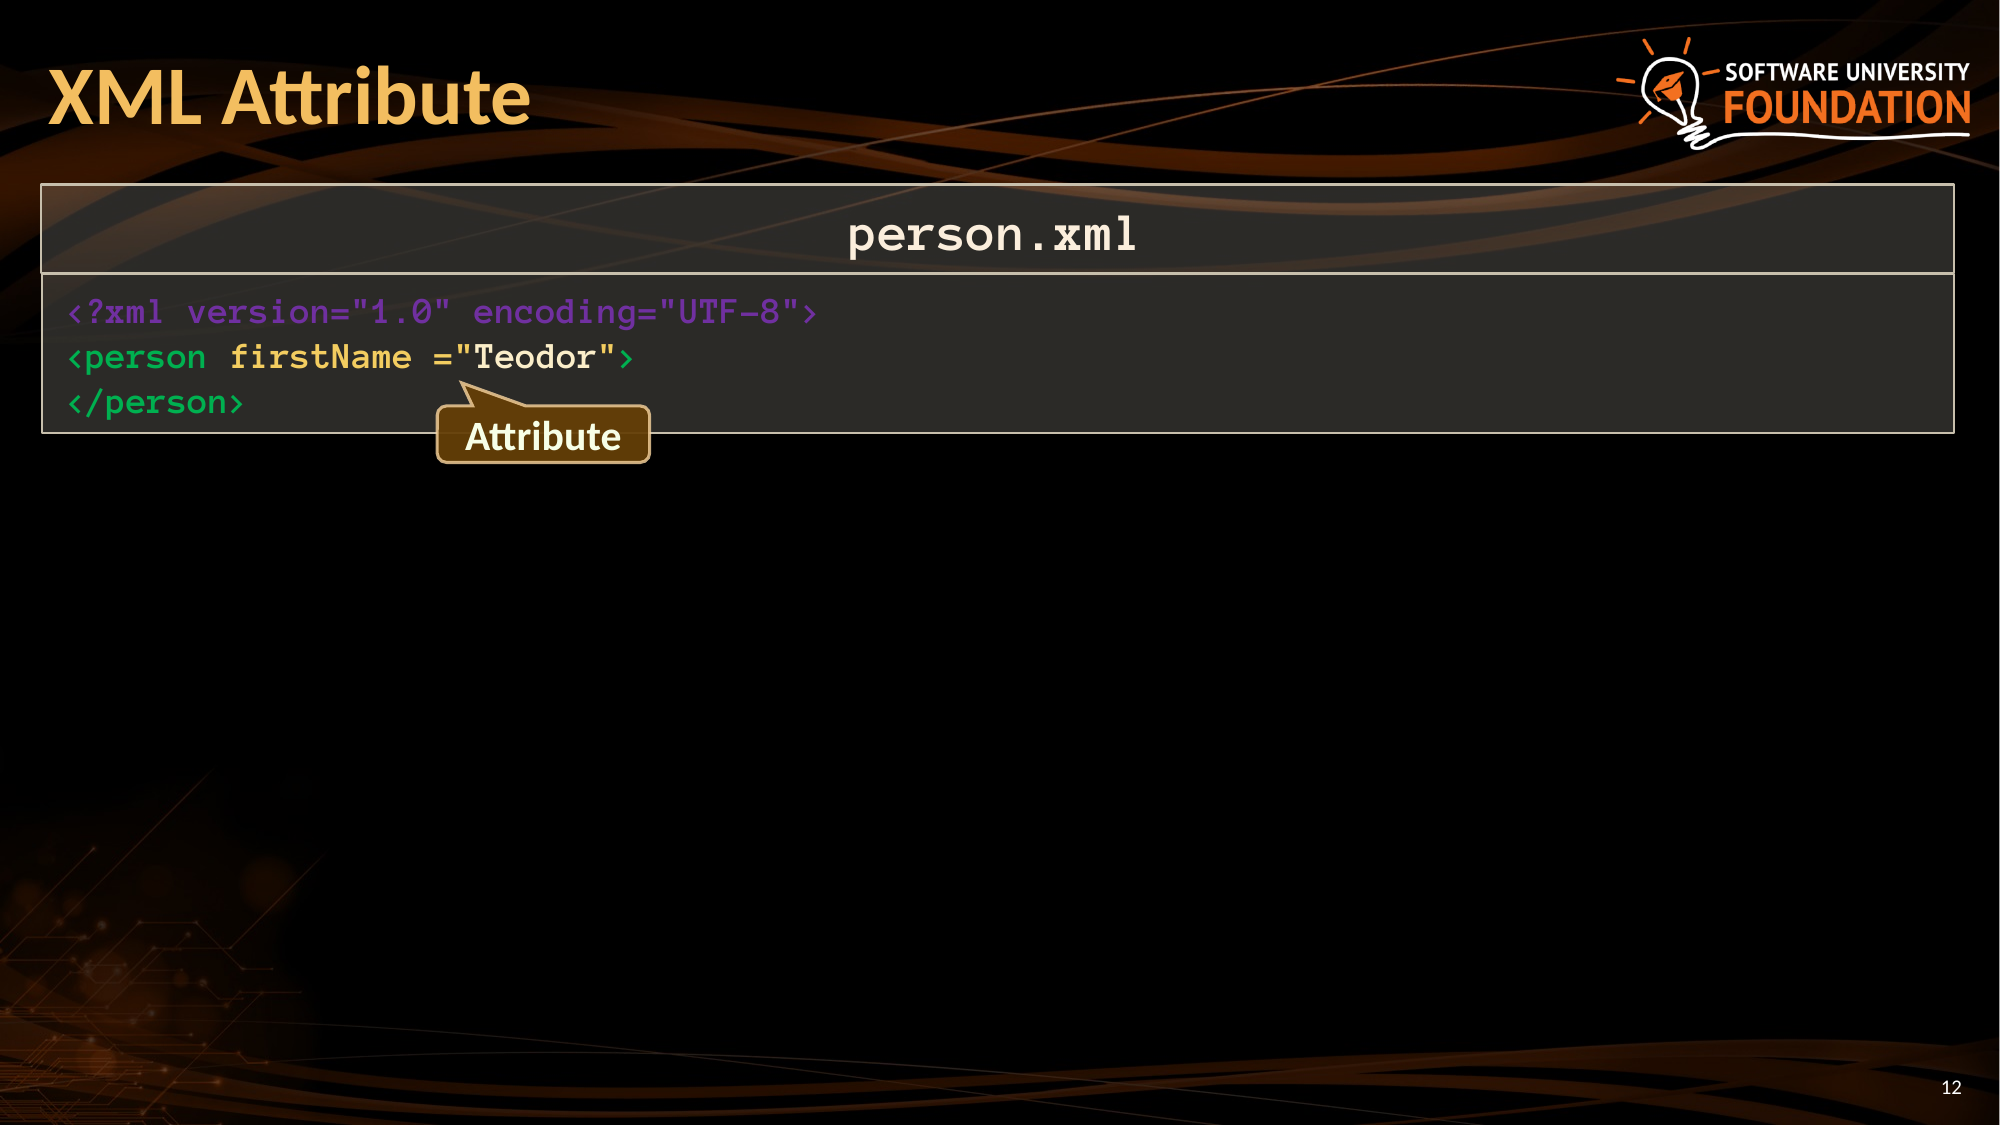

# XML Attribute
person.xml
<?xml version="1.0" encoding="UTF-8">
<person firstName ="Teodor">
</person>
Attribute
12